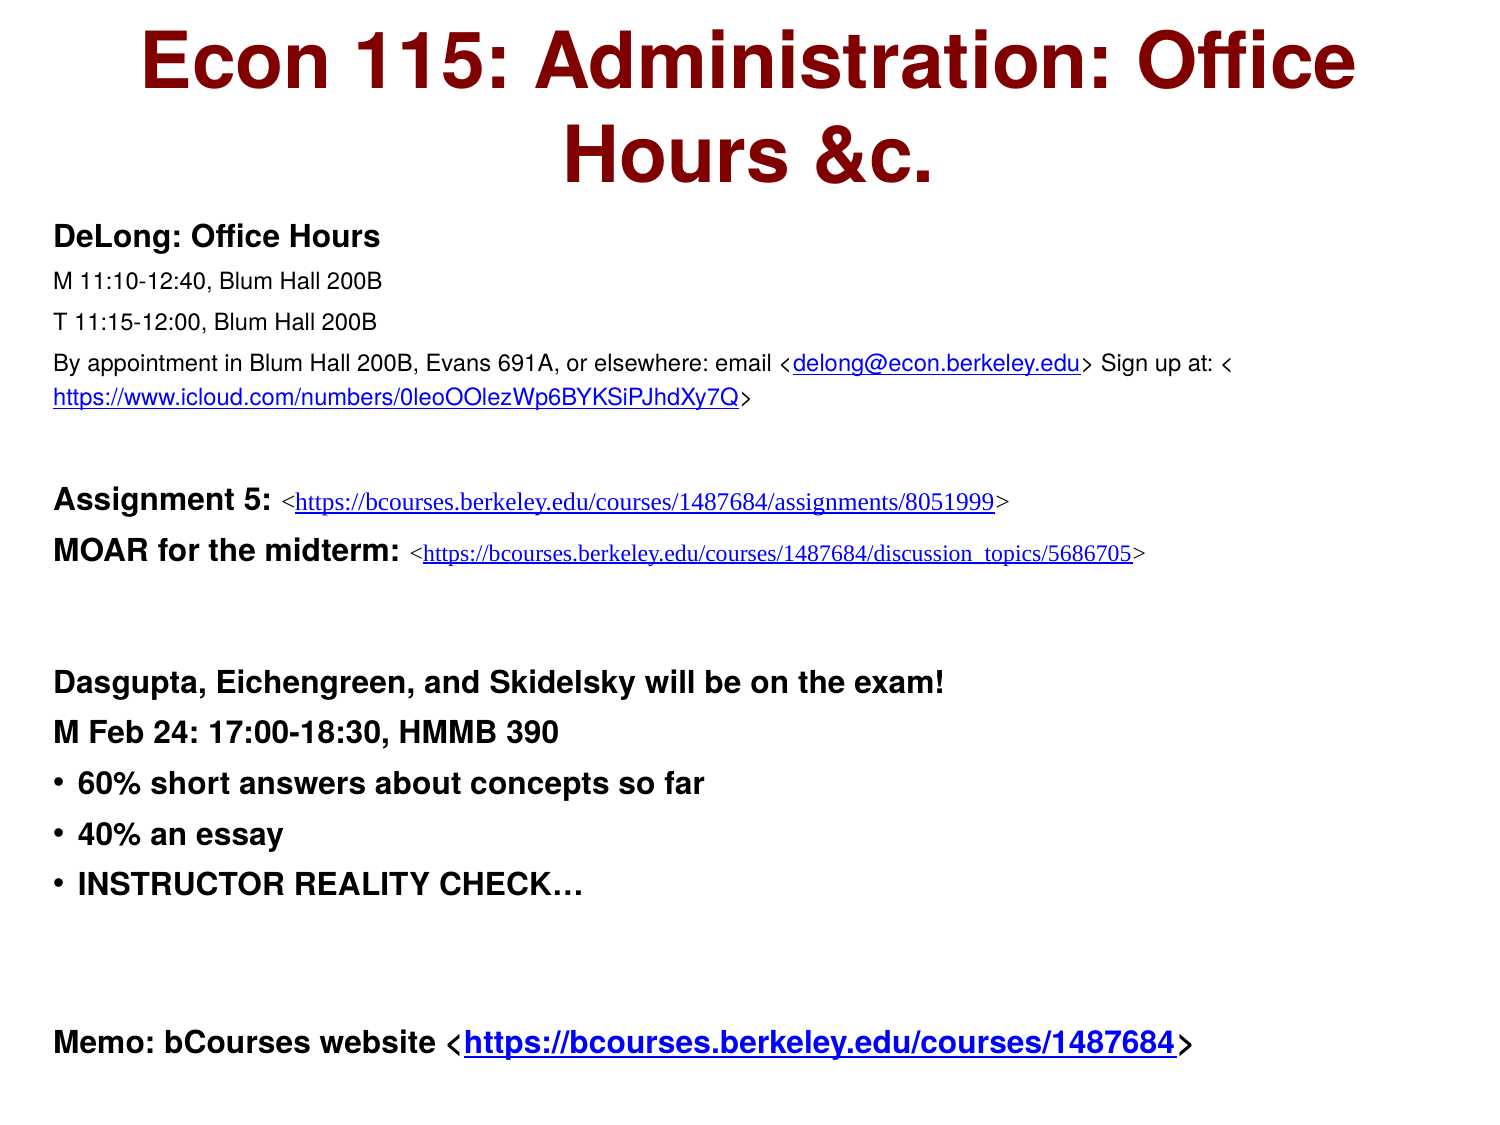

Econ 115: Administration: Office Hours &c.
DeLong: Office Hours
M 11:10-12:40, Blum Hall 200B
T 11:15-12:00, Blum Hall 200B
By appointment in Blum Hall 200B, Evans 691A, or elsewhere: email <delong@econ.berkeley.edu> Sign up at: <https://www.icloud.com/numbers/0leoOOlezWp6BYKSiPJhdXy7Q>

Assignment 5: <https://bcourses.berkeley.edu/courses/1487684/assignments/8051999>
MOAR for the midterm: <https://bcourses.berkeley.edu/courses/1487684/discussion_topics/5686705>

Dasgupta, Eichengreen, and Skidelsky will be on the exam!
M Feb 24: 17:00-18:30, HMMB 390
60% short answers about concepts so far
40% an essay
INSTRUCTOR REALITY CHECK…

Memo: bCourses website <https://bcourses.berkeley.edu/courses/1487684>